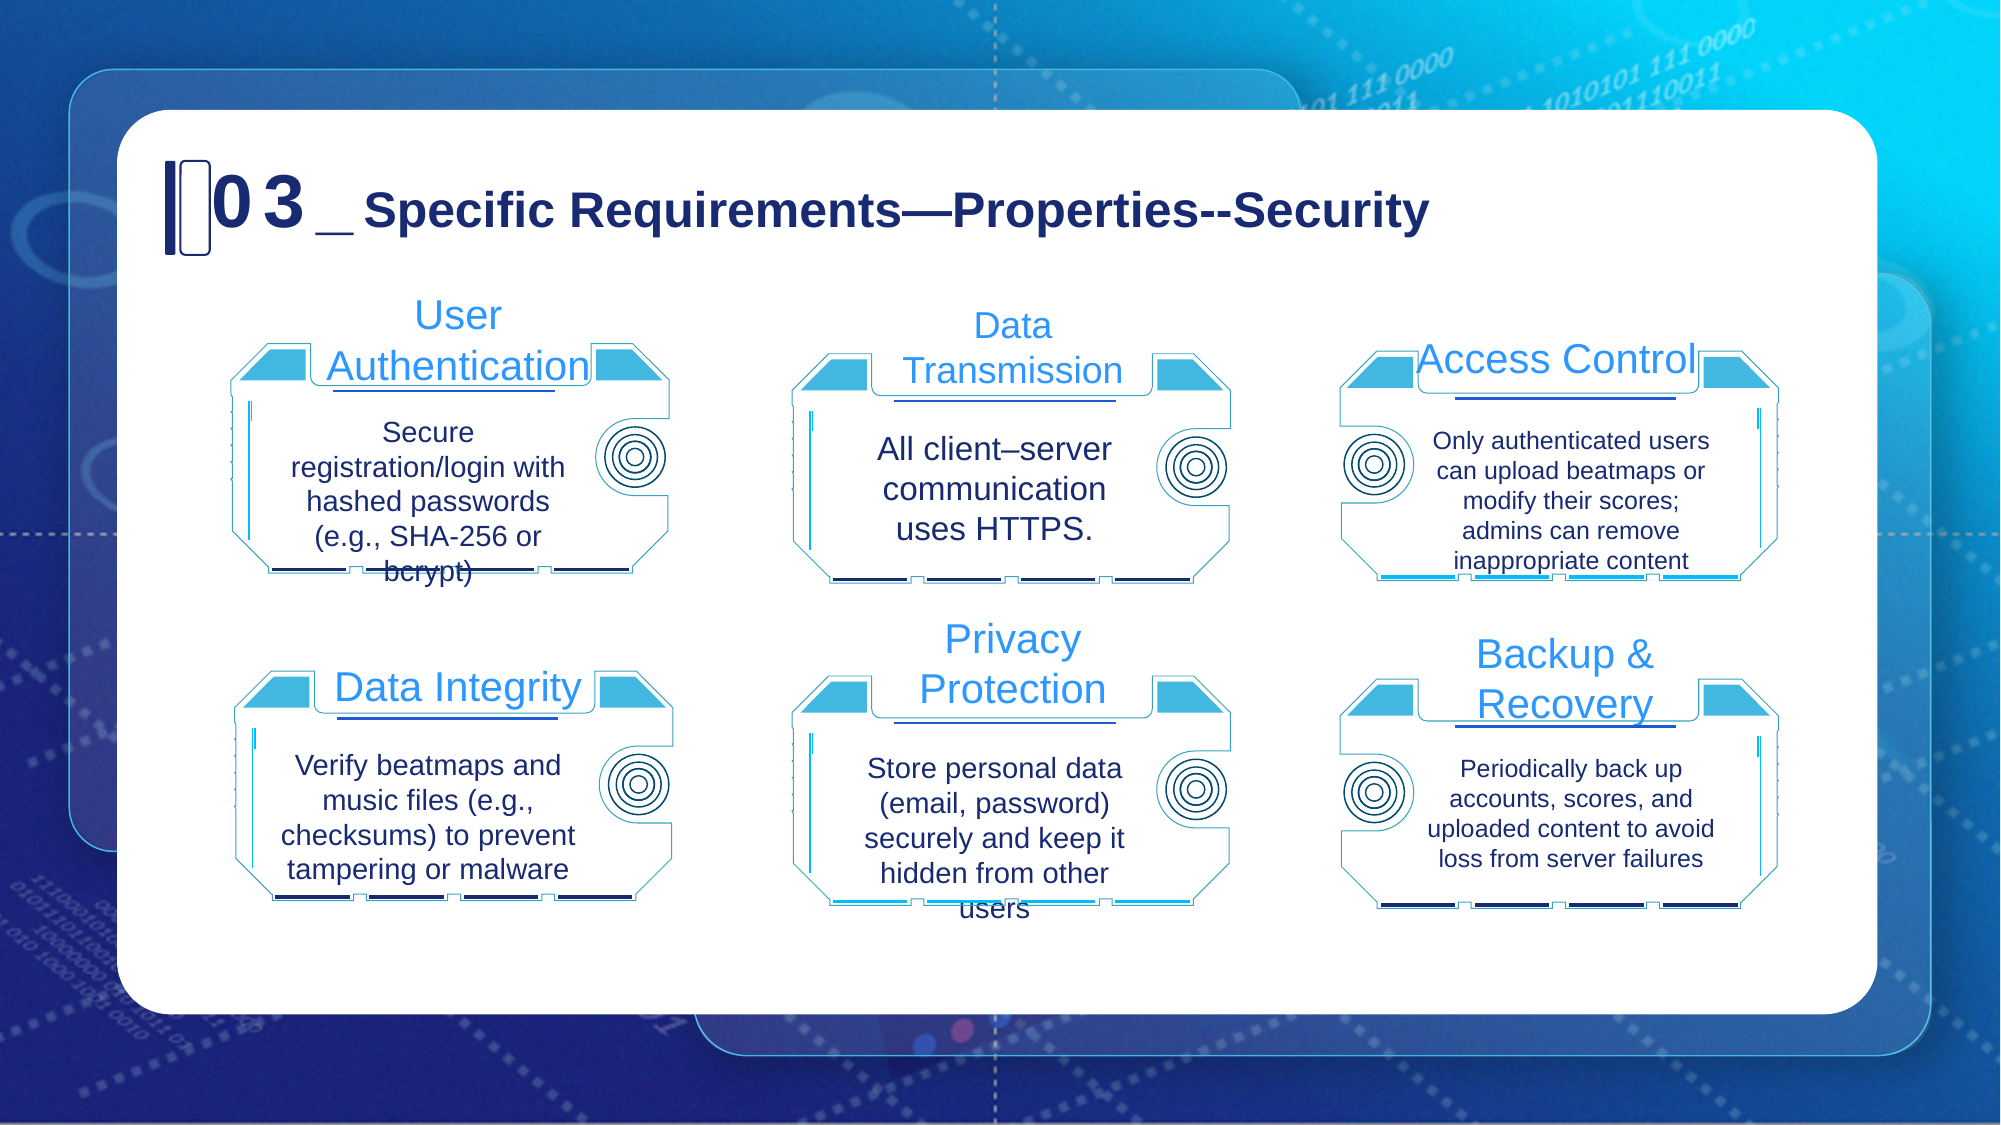

03_Specific Requirements—Properties--Security

User Authentication
Data Transmission
Access Control

Secure registration/login with hashed passwords (e.g., SHA‑256 or bcrypt)
Only authenticated users can upload beatmaps or modify their scores; admins can remove inappropriate content
All client–server communication uses HTTPS.
Privacy Protection
Backup & Recovery
Data Integrity

Verify beatmaps and music files (e.g., checksums) to prevent tampering or malware
Store personal data (email, password) securely and keep it hidden from other users
Periodically back up accounts, scores, and uploaded content to avoid loss from server failures